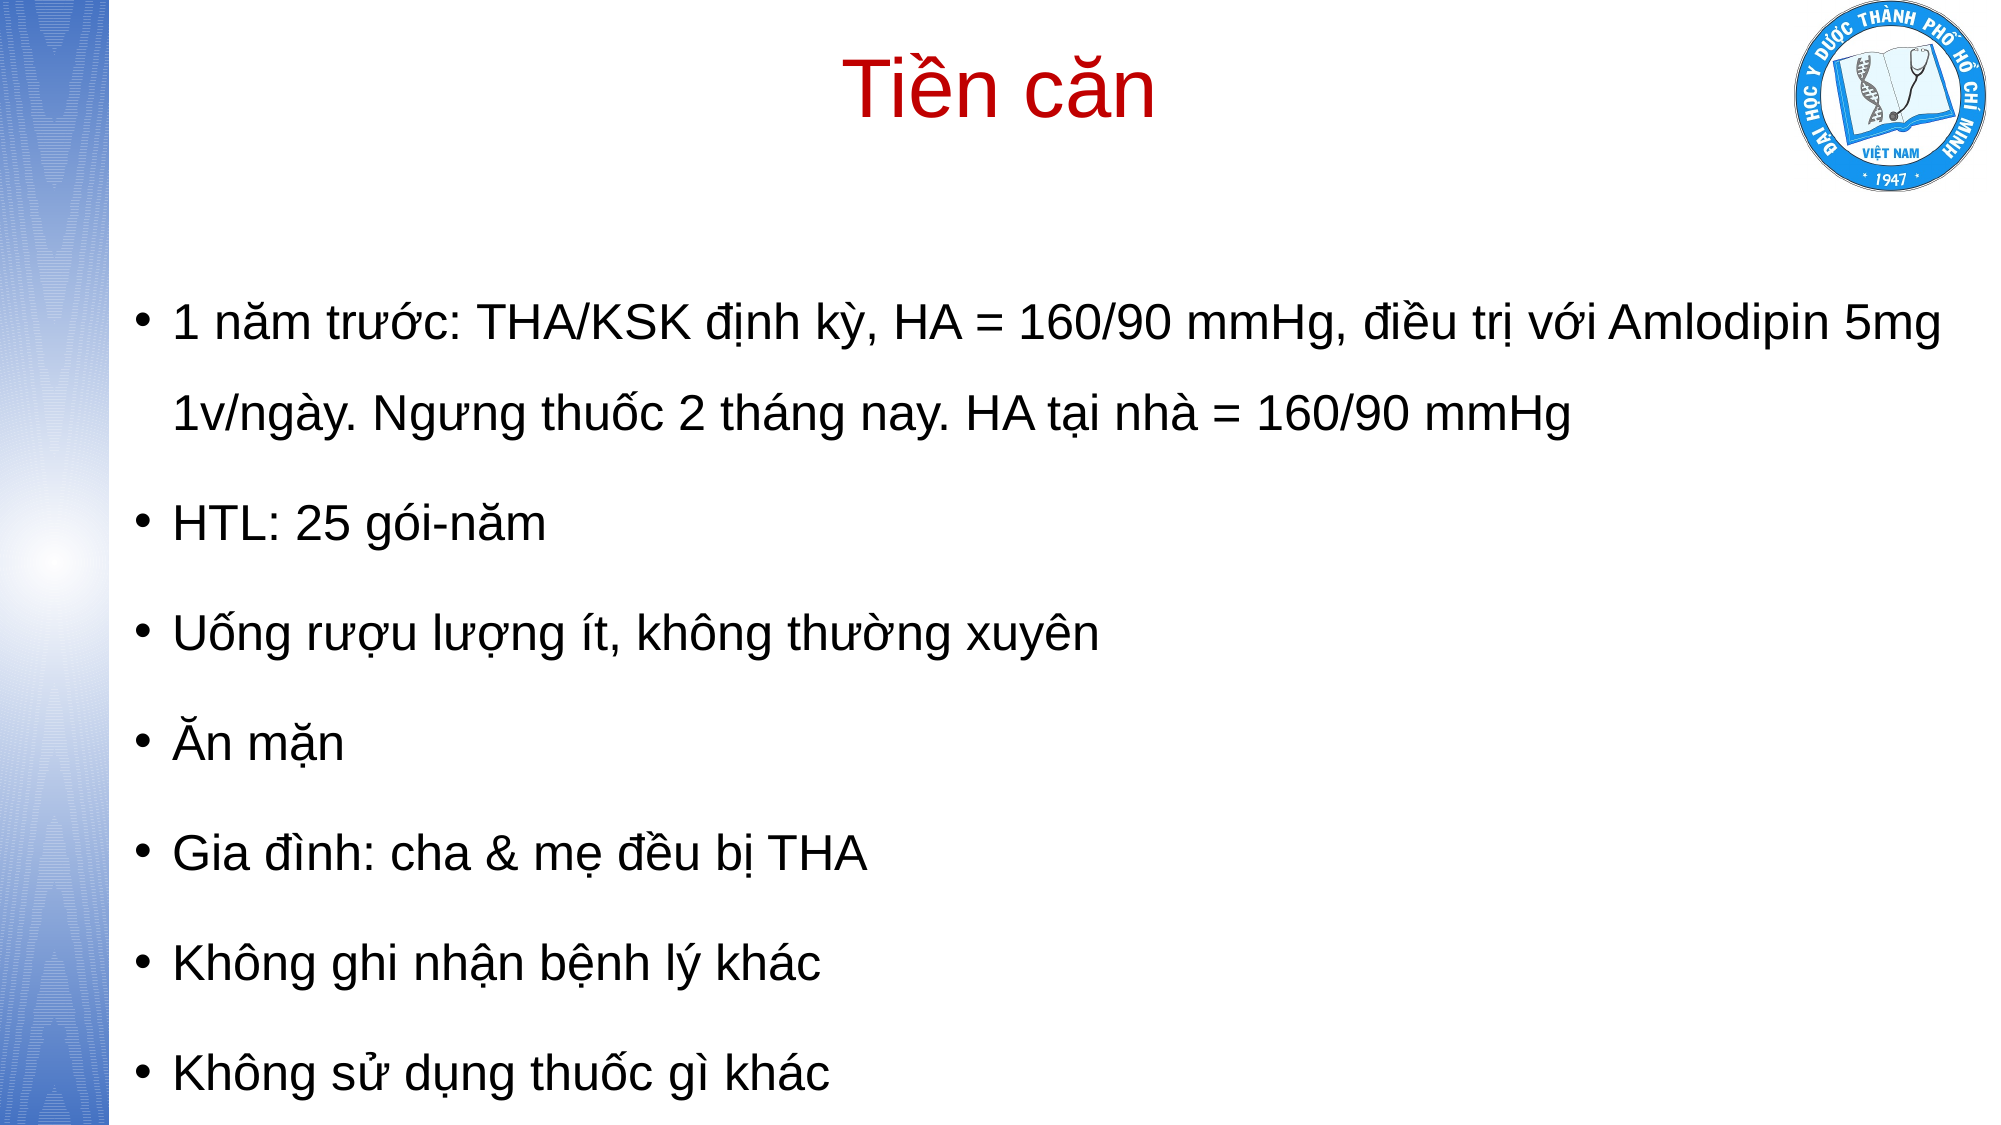

# Tiền căn
1 năm trước: THA/KSK định kỳ, HA = 160/90 mmHg, điều trị với Amlodipin 5mg 1v/ngày. Ngưng thuốc 2 tháng nay. HA tại nhà = 160/90 mmHg
HTL: 25 gói-năm
Uống rượu lượng ít, không thường xuyên
Ăn mặn
Gia đình: cha & mẹ đều bị THA
Không ghi nhận bệnh lý khác
Không sử dụng thuốc gì khác